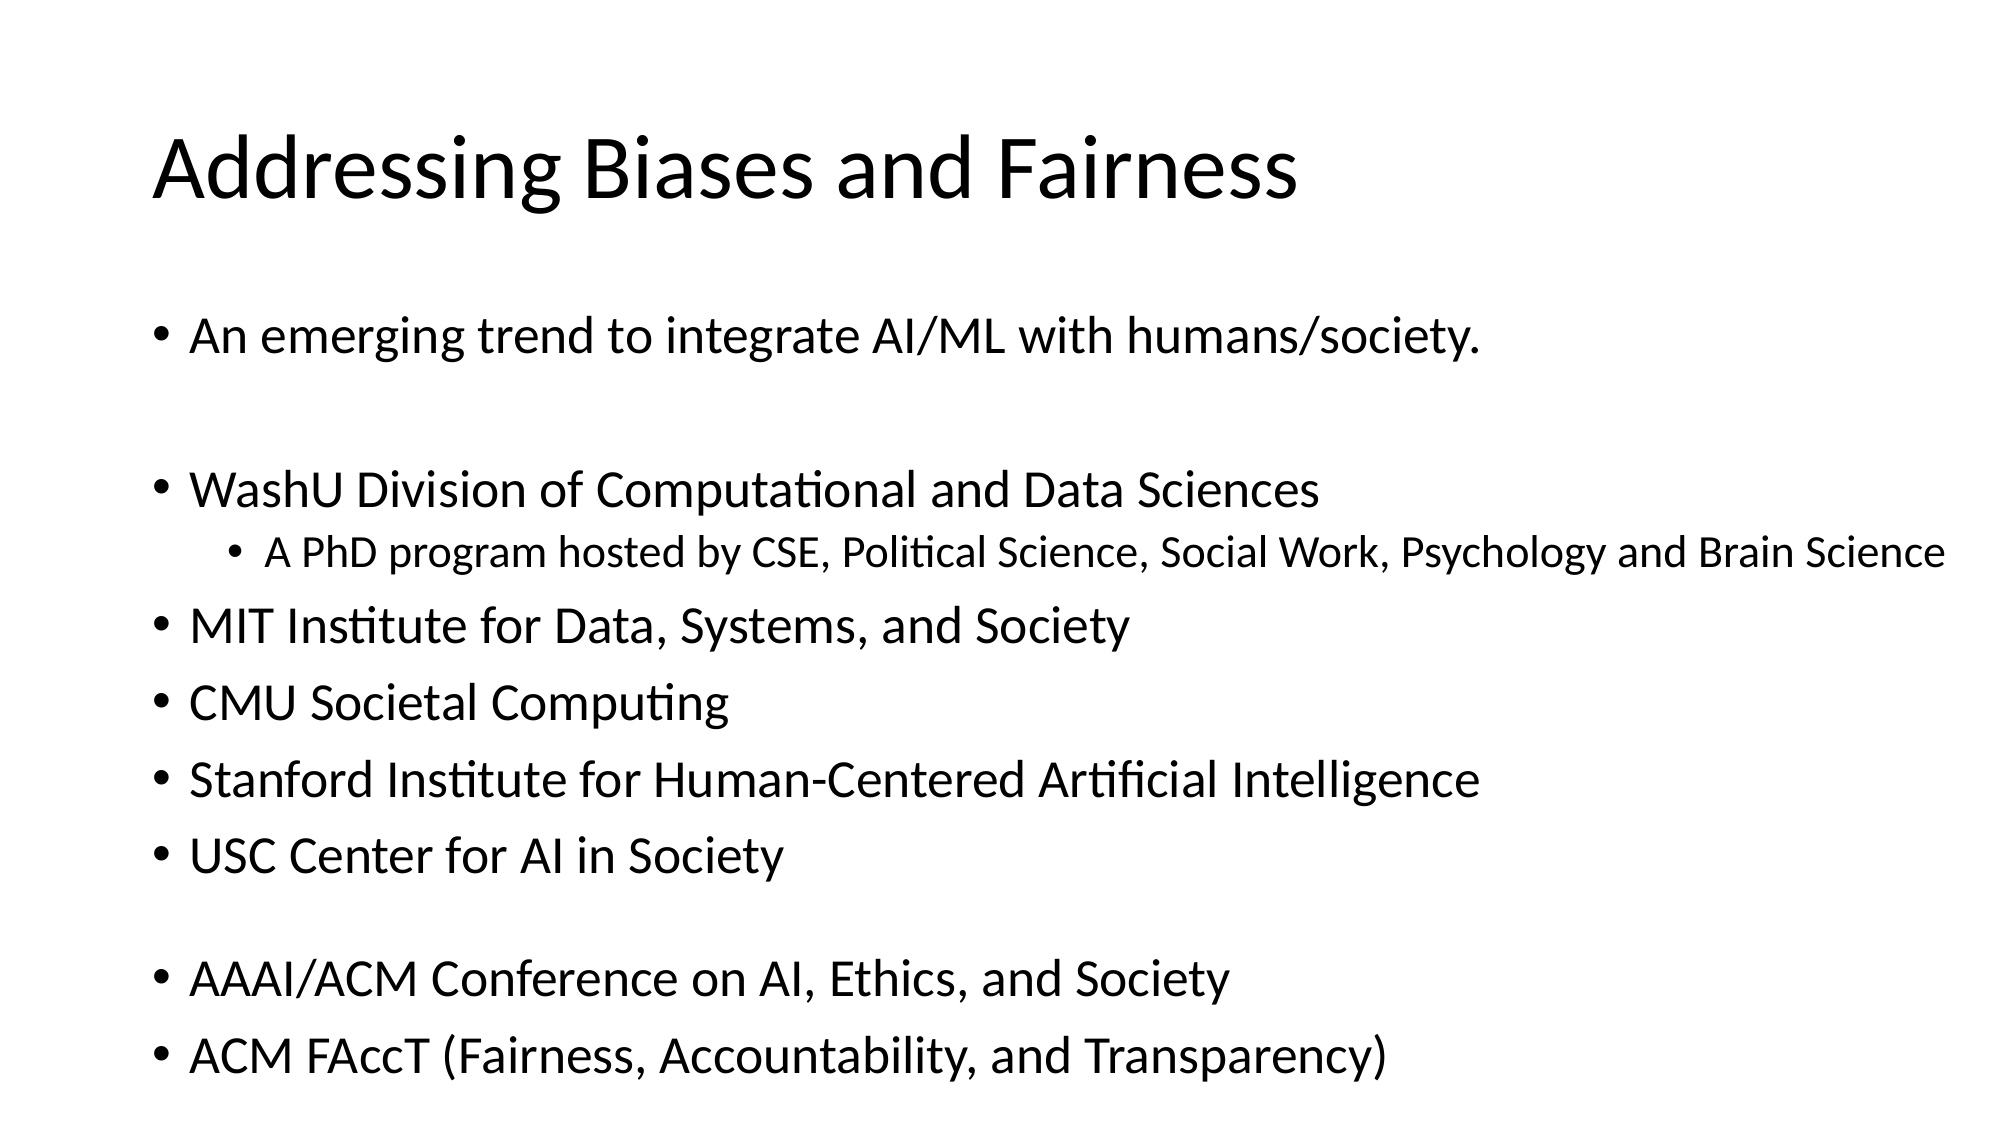

# Addressing Biases and Fairness
An emerging trend to integrate AI/ML with humans/society.

WashU Division of Computational and Data Sciences
A PhD program hosted by CSE, Political Science, Social Work, Psychology and Brain Science
MIT Institute for Data, Systems, and Society
CMU Societal Computing
Stanford Institute for Human-Centered Artificial Intelligence
USC Center for AI in Society

AAAI/ACM Conference on AI, Ethics, and Society
ACM FAccT (Fairness, Accountability, and Transparency)